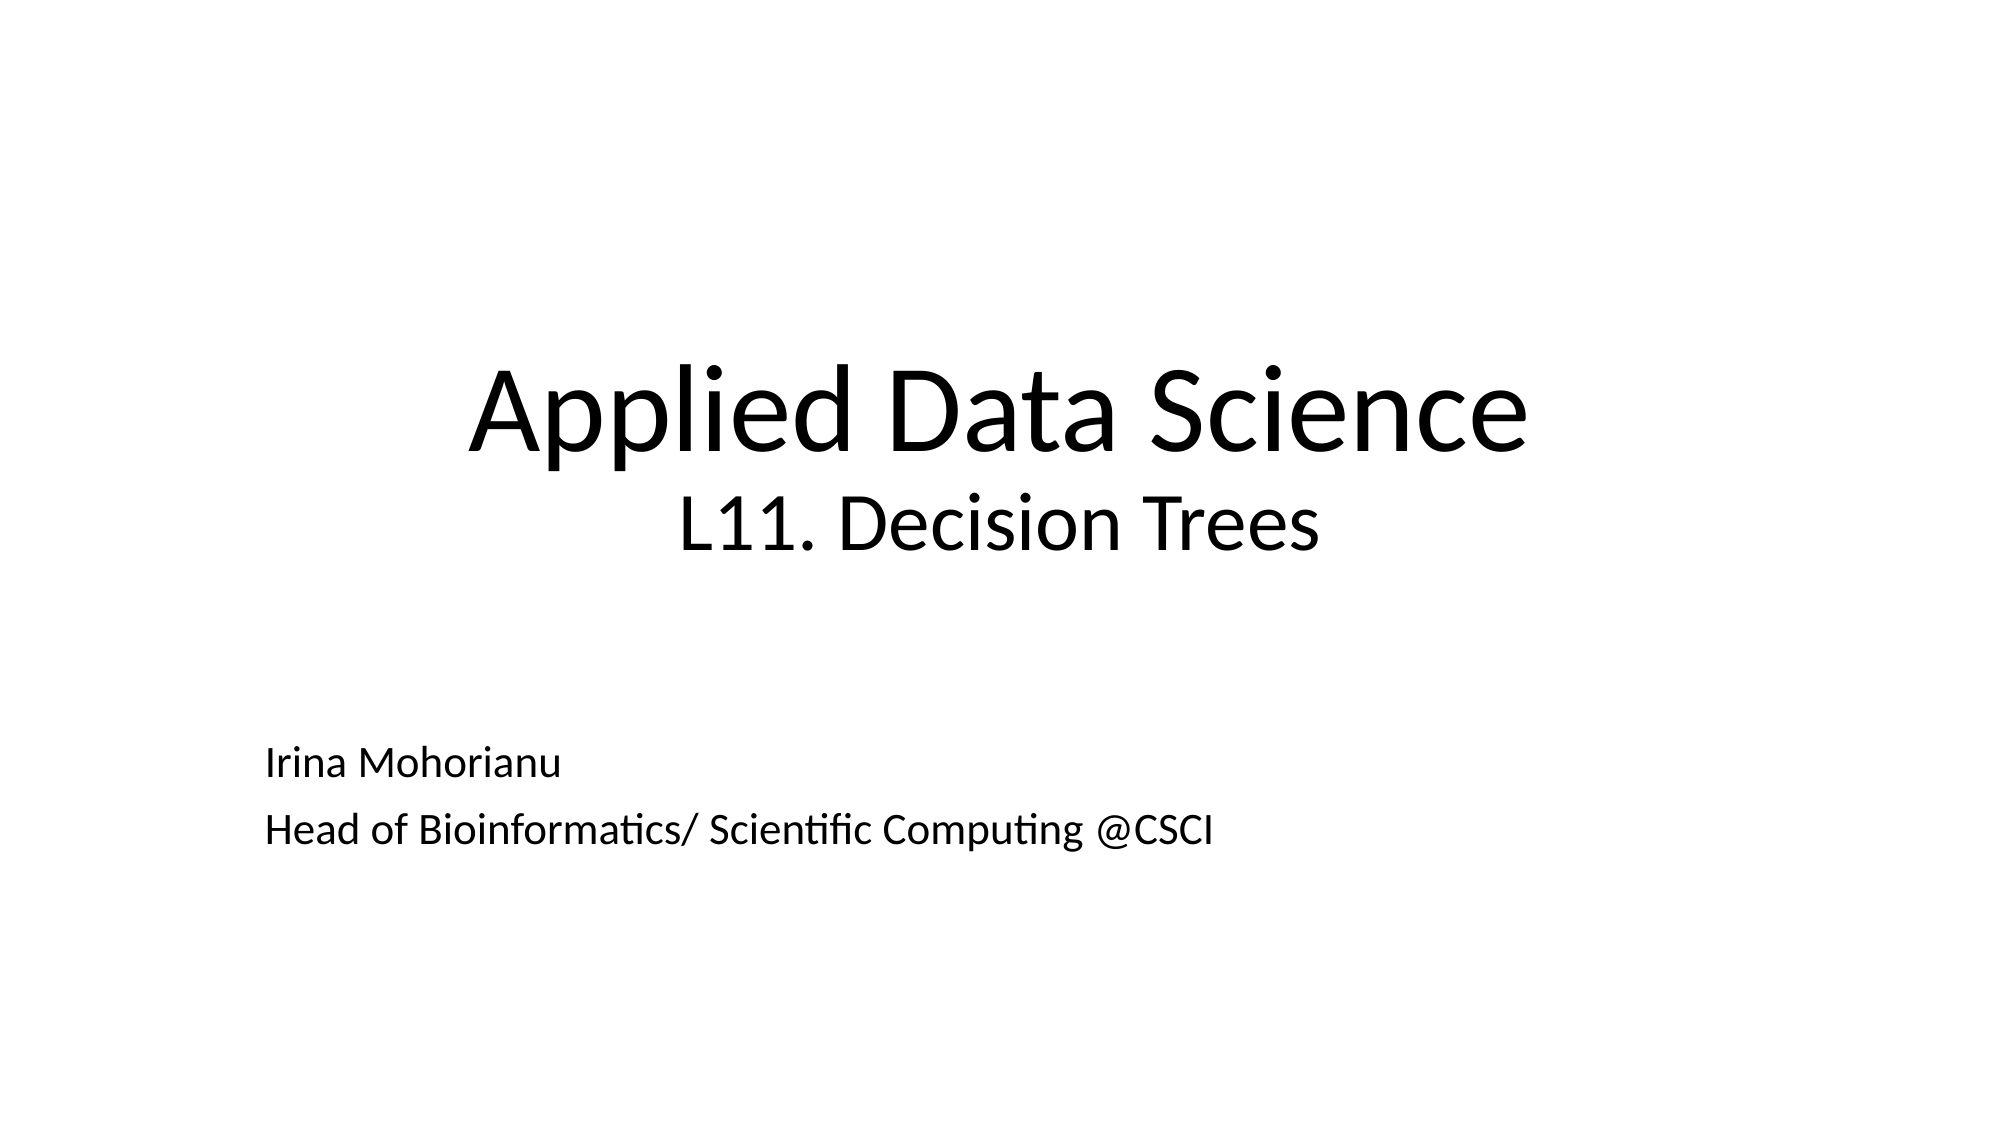

# Applied Data Science L11. Decision Trees

Irina Mohorianu
Head of Bioinformatics/ Scientific Computing @CSCI